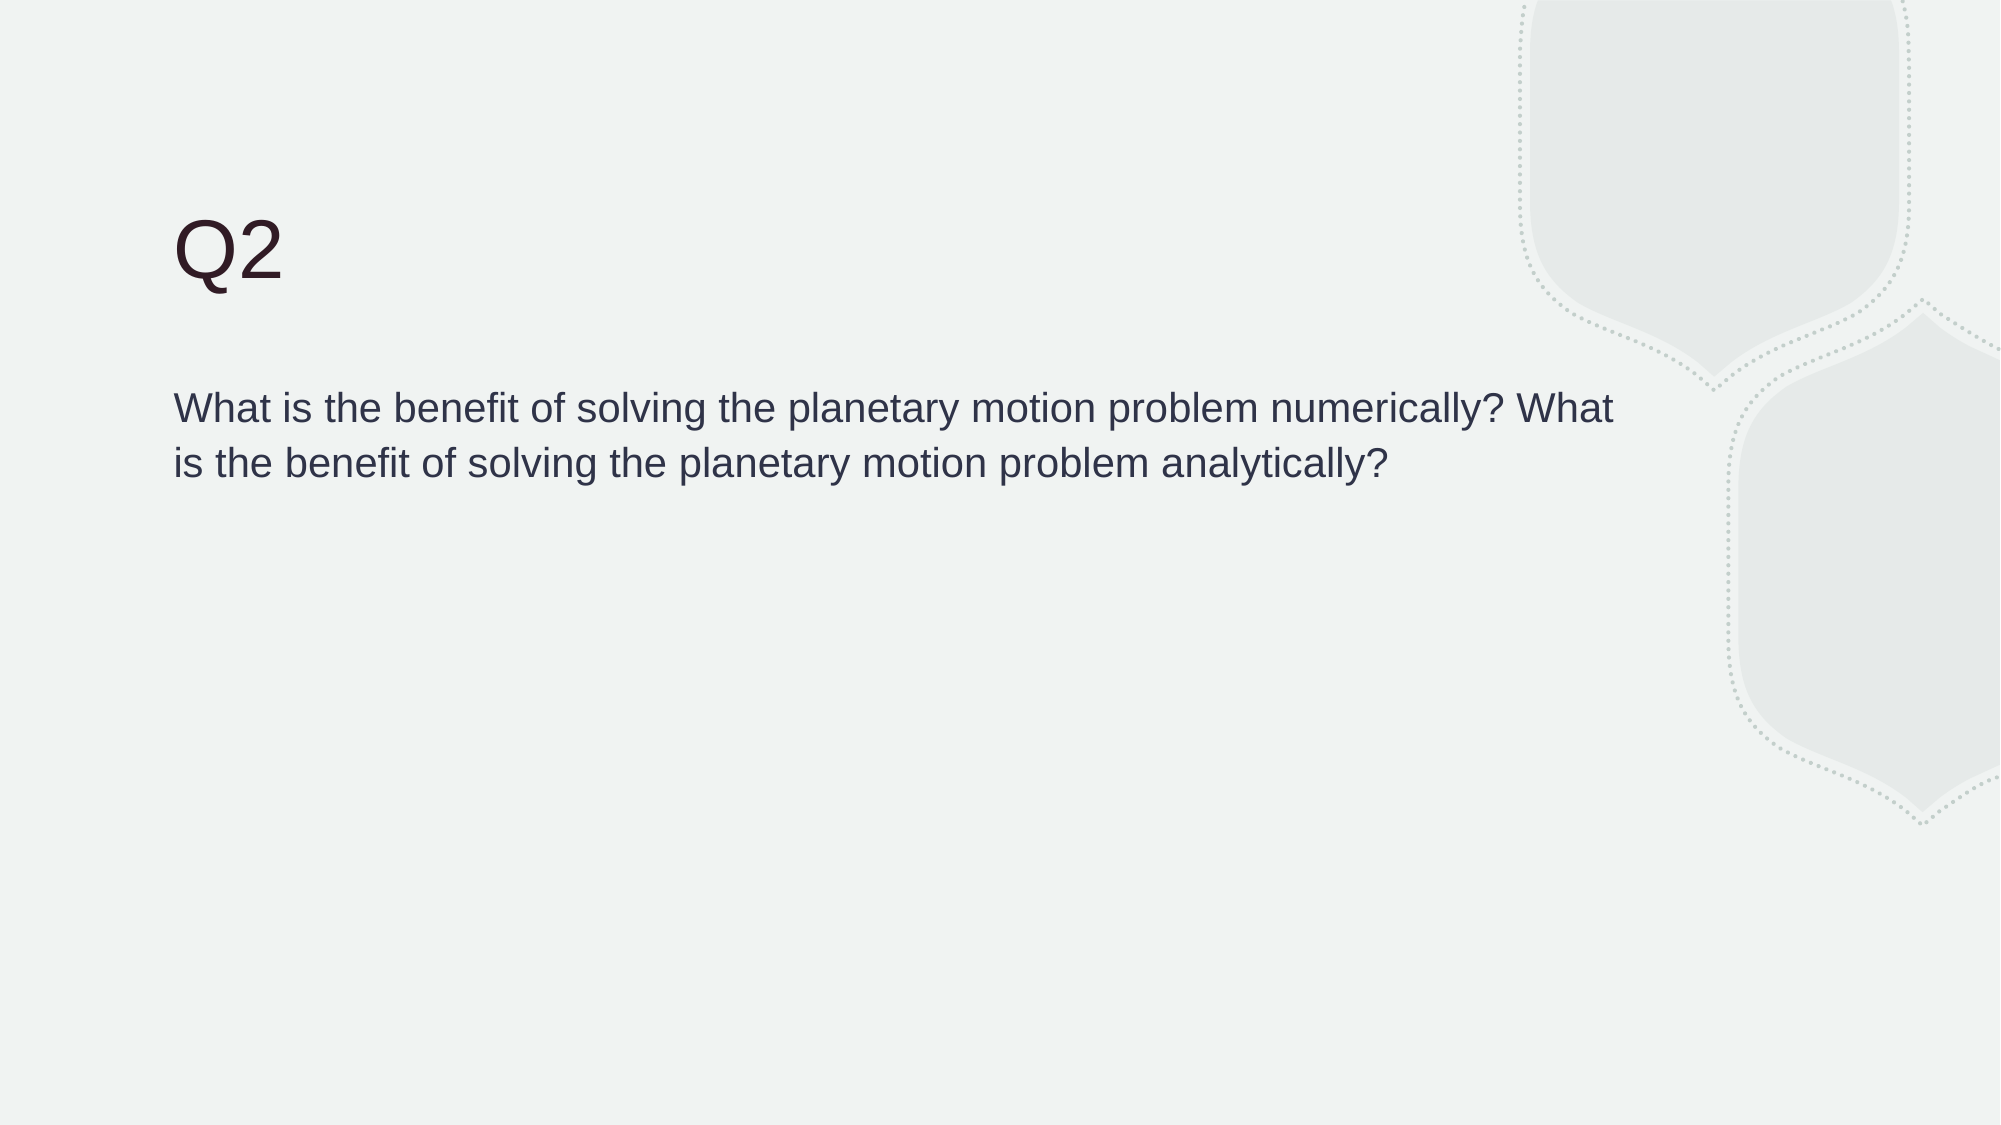

# Q2
What is the benefit of solving the planetary motion problem numerically? What is the benefit of solving the planetary motion problem analytically?